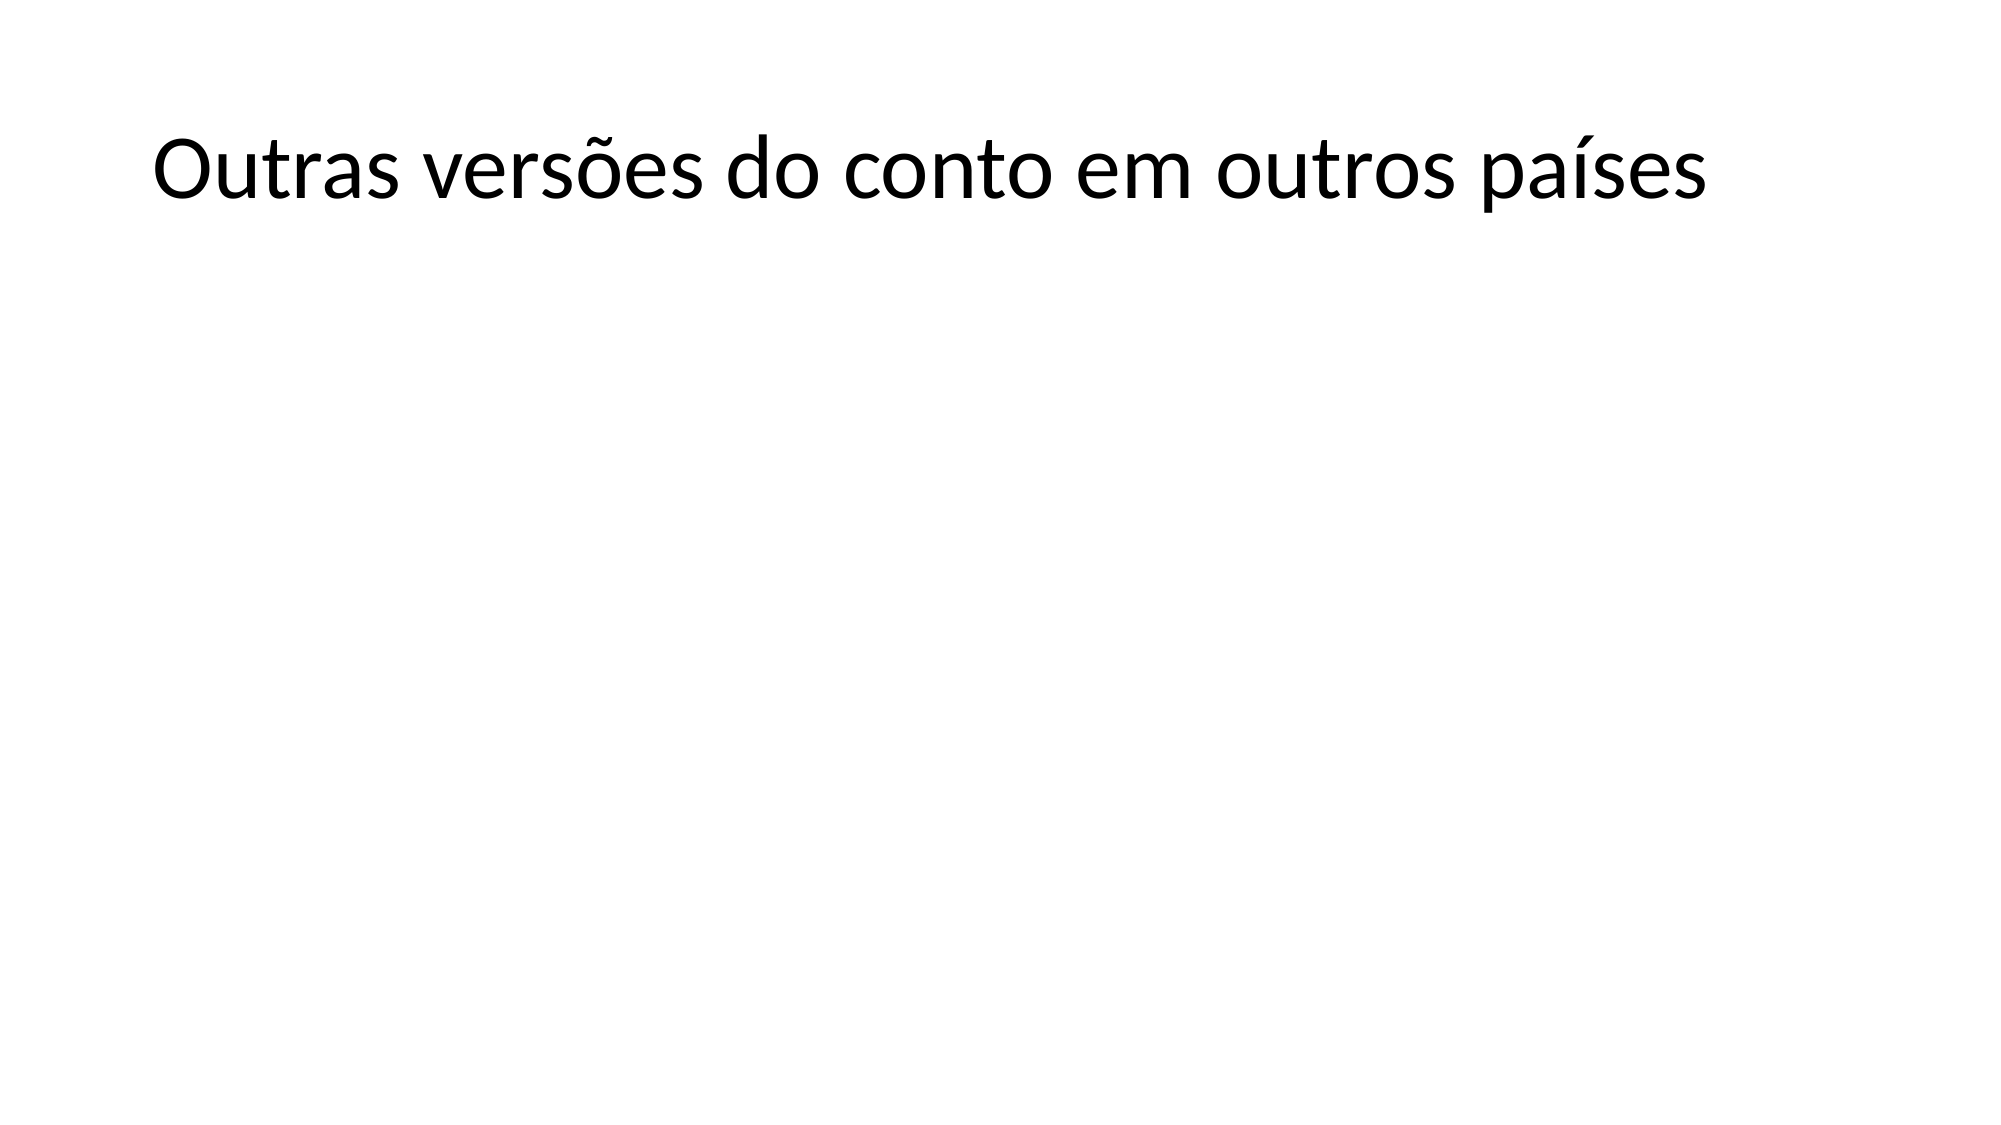

# Outras versões do conto em outros países